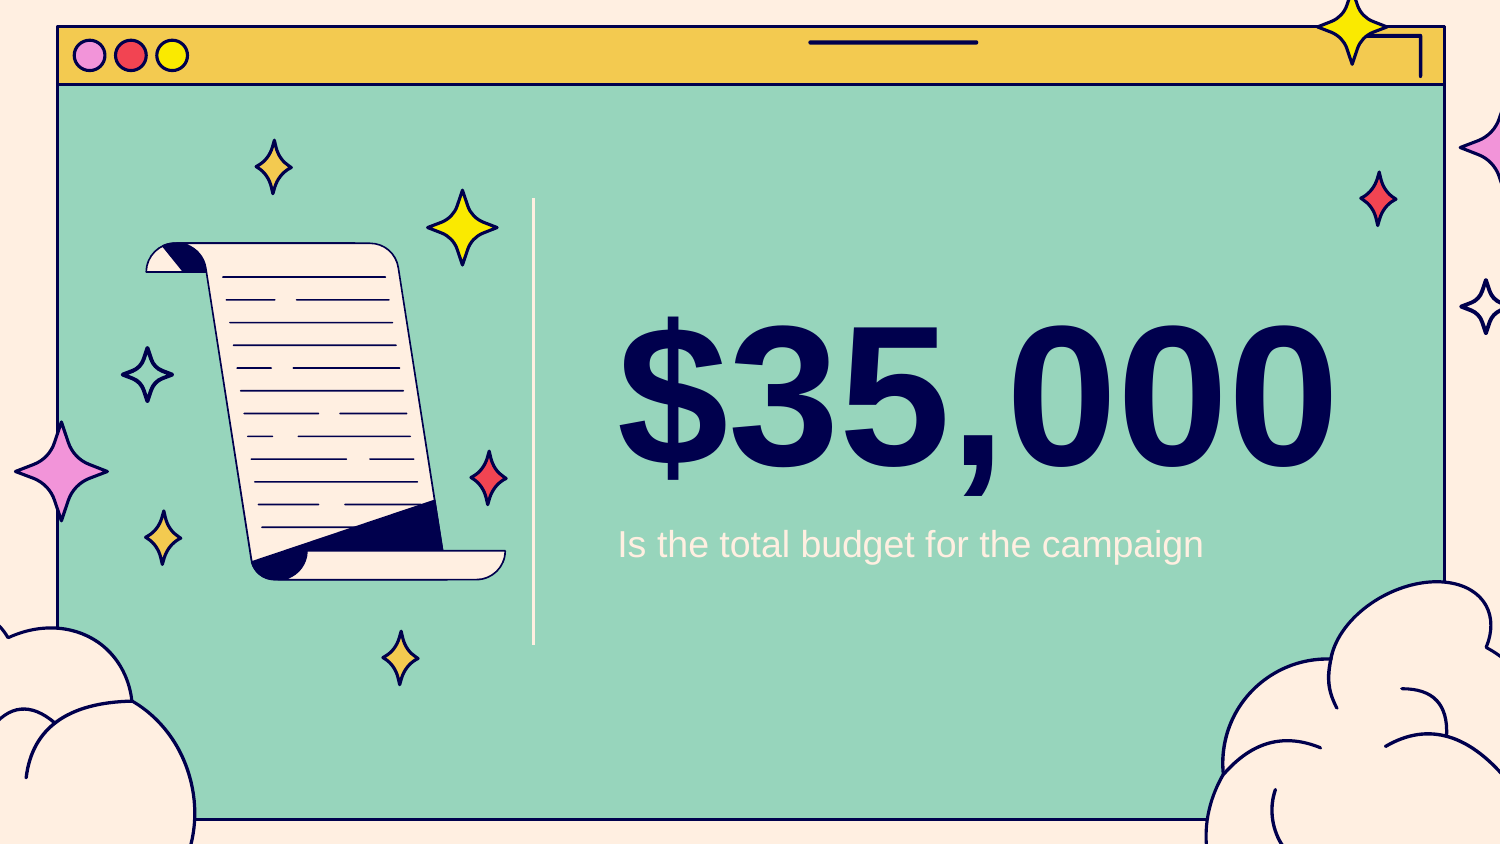

# $35,000
Is the total budget for the campaign